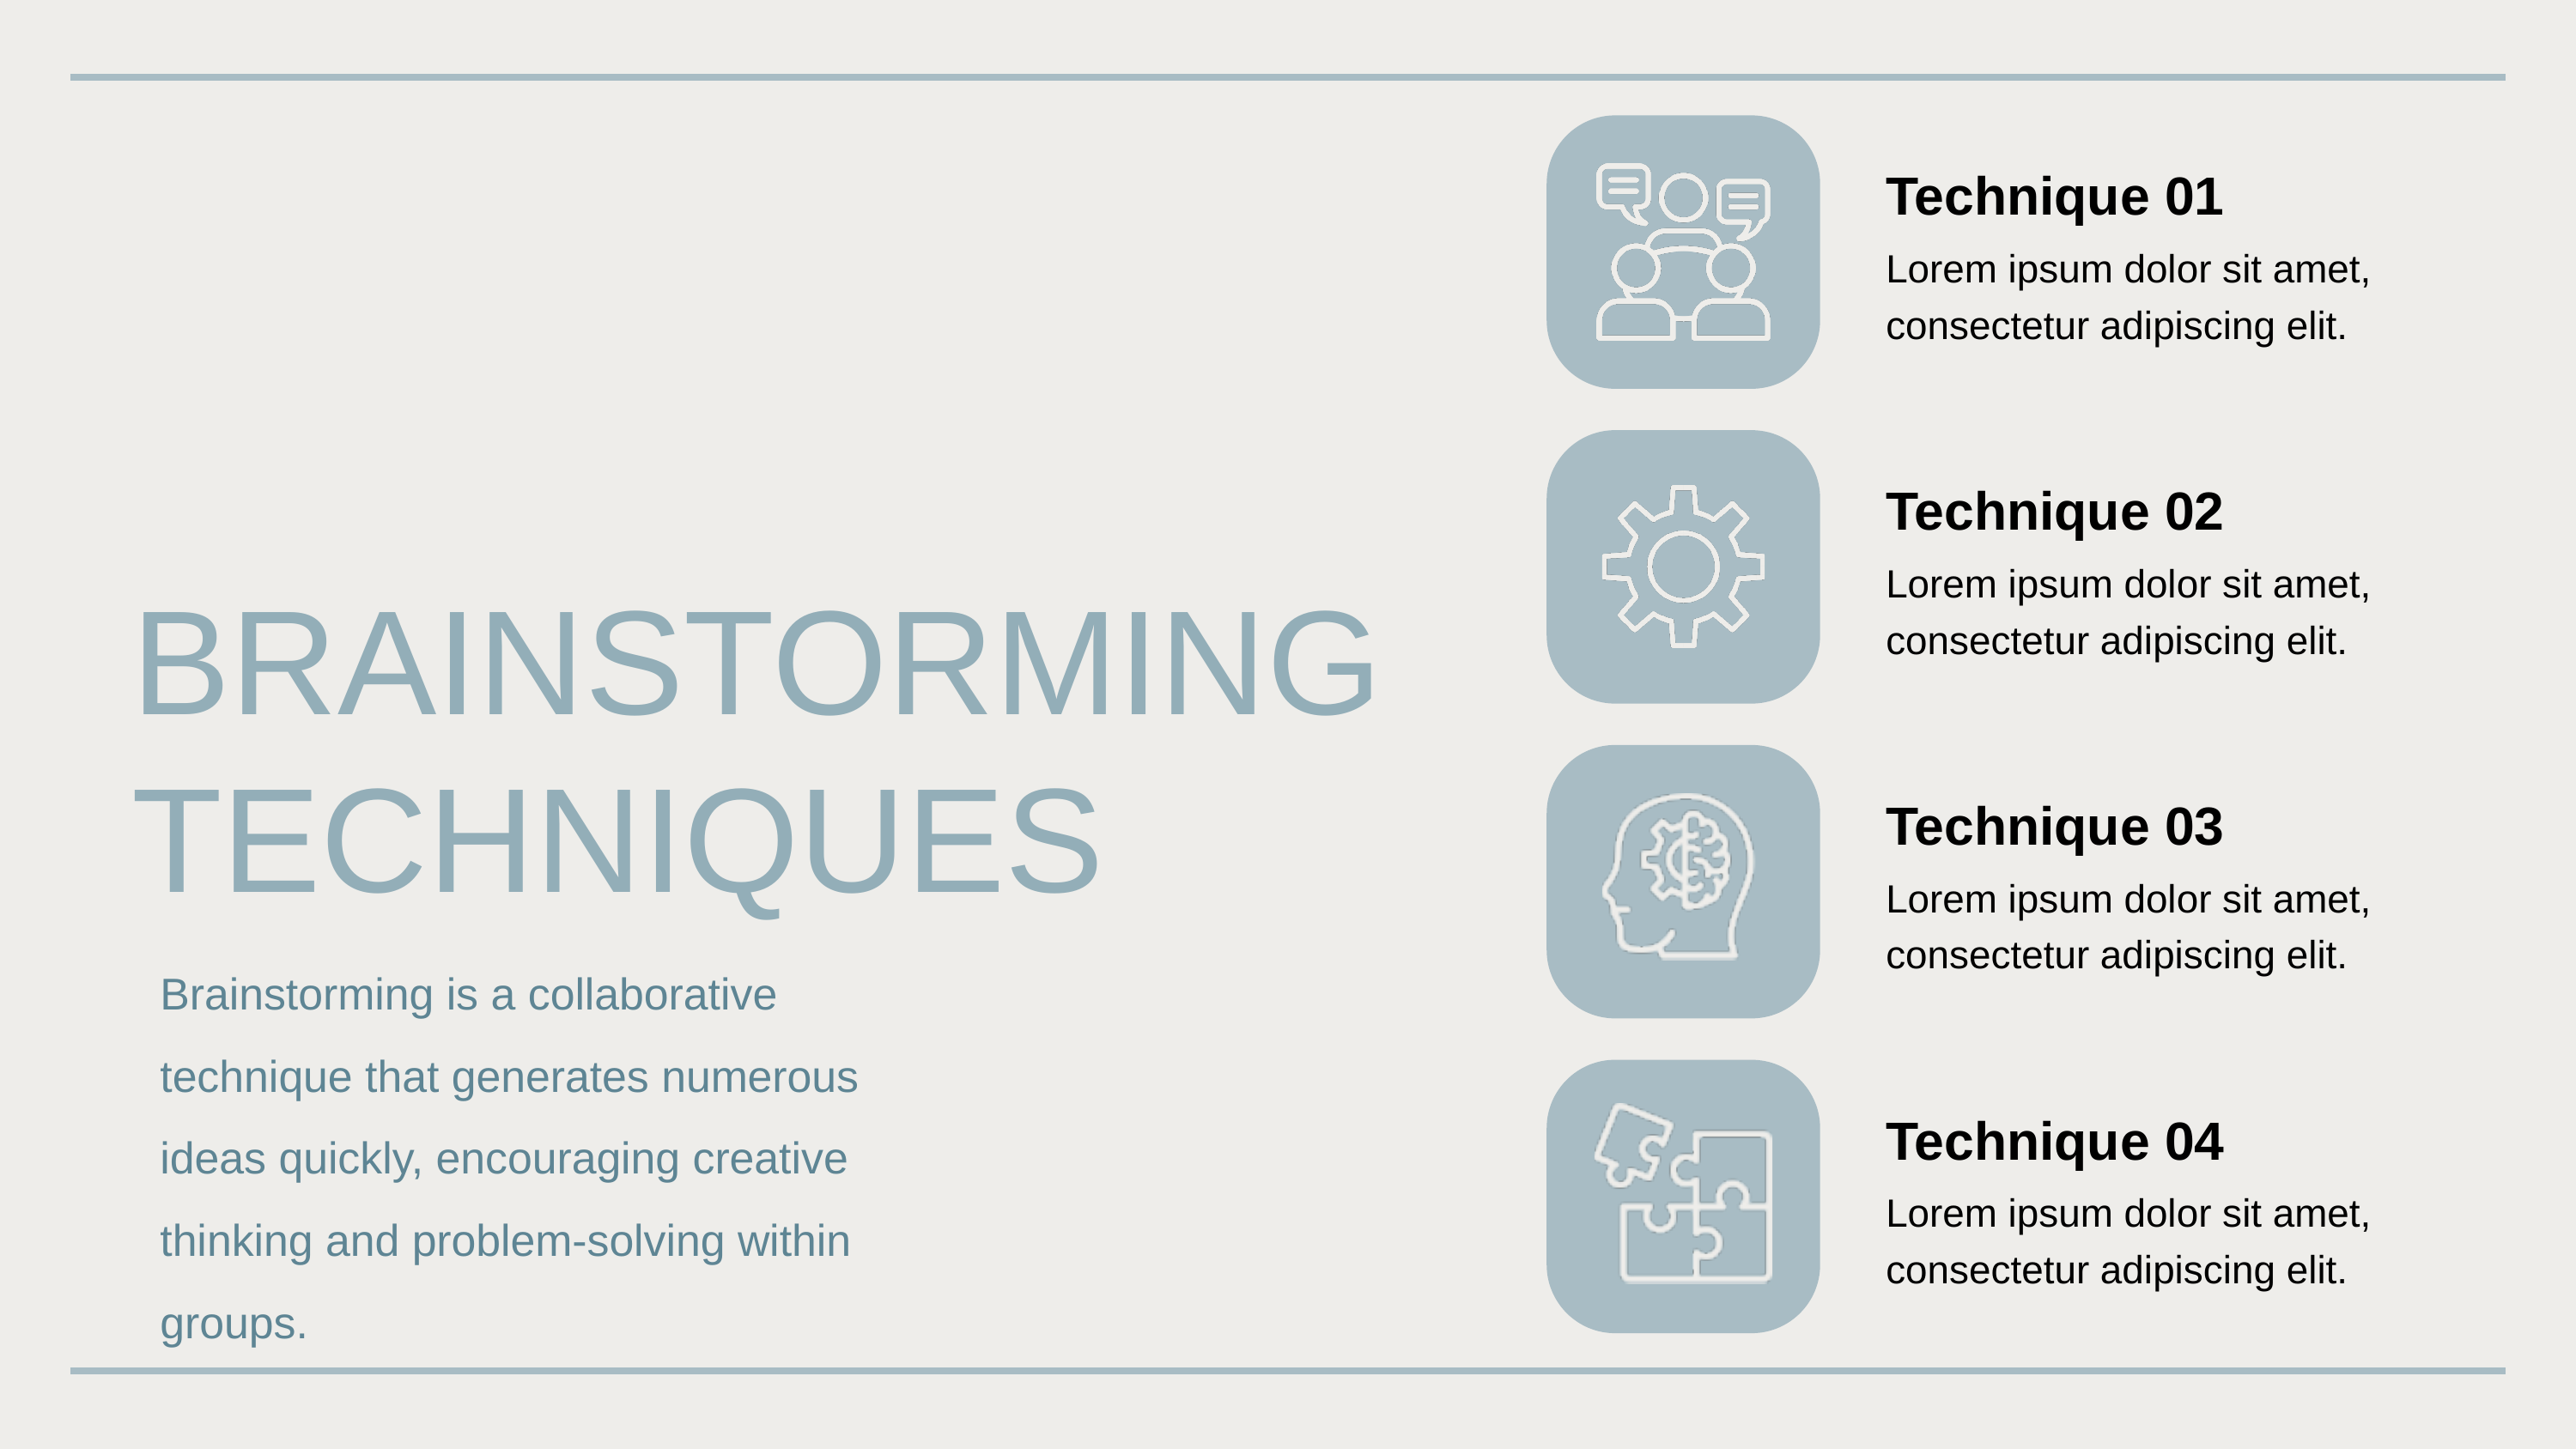

Technique 01

Lorem ipsum dolor sit amet, consectetur adipiscing elit.

Technique 02

Lorem ipsum dolor sit amet, consectetur adipiscing elit.
BRAINSTORMING TECHNIQUES

Technique 03

Lorem ipsum dolor sit amet, consectetur adipiscing elit.
Brainstorming is a collaborative technique that generates numerous ideas quickly, encouraging creative thinking and problem-solving within groups.

Technique 04

Lorem ipsum dolor sit amet, consectetur adipiscing elit.